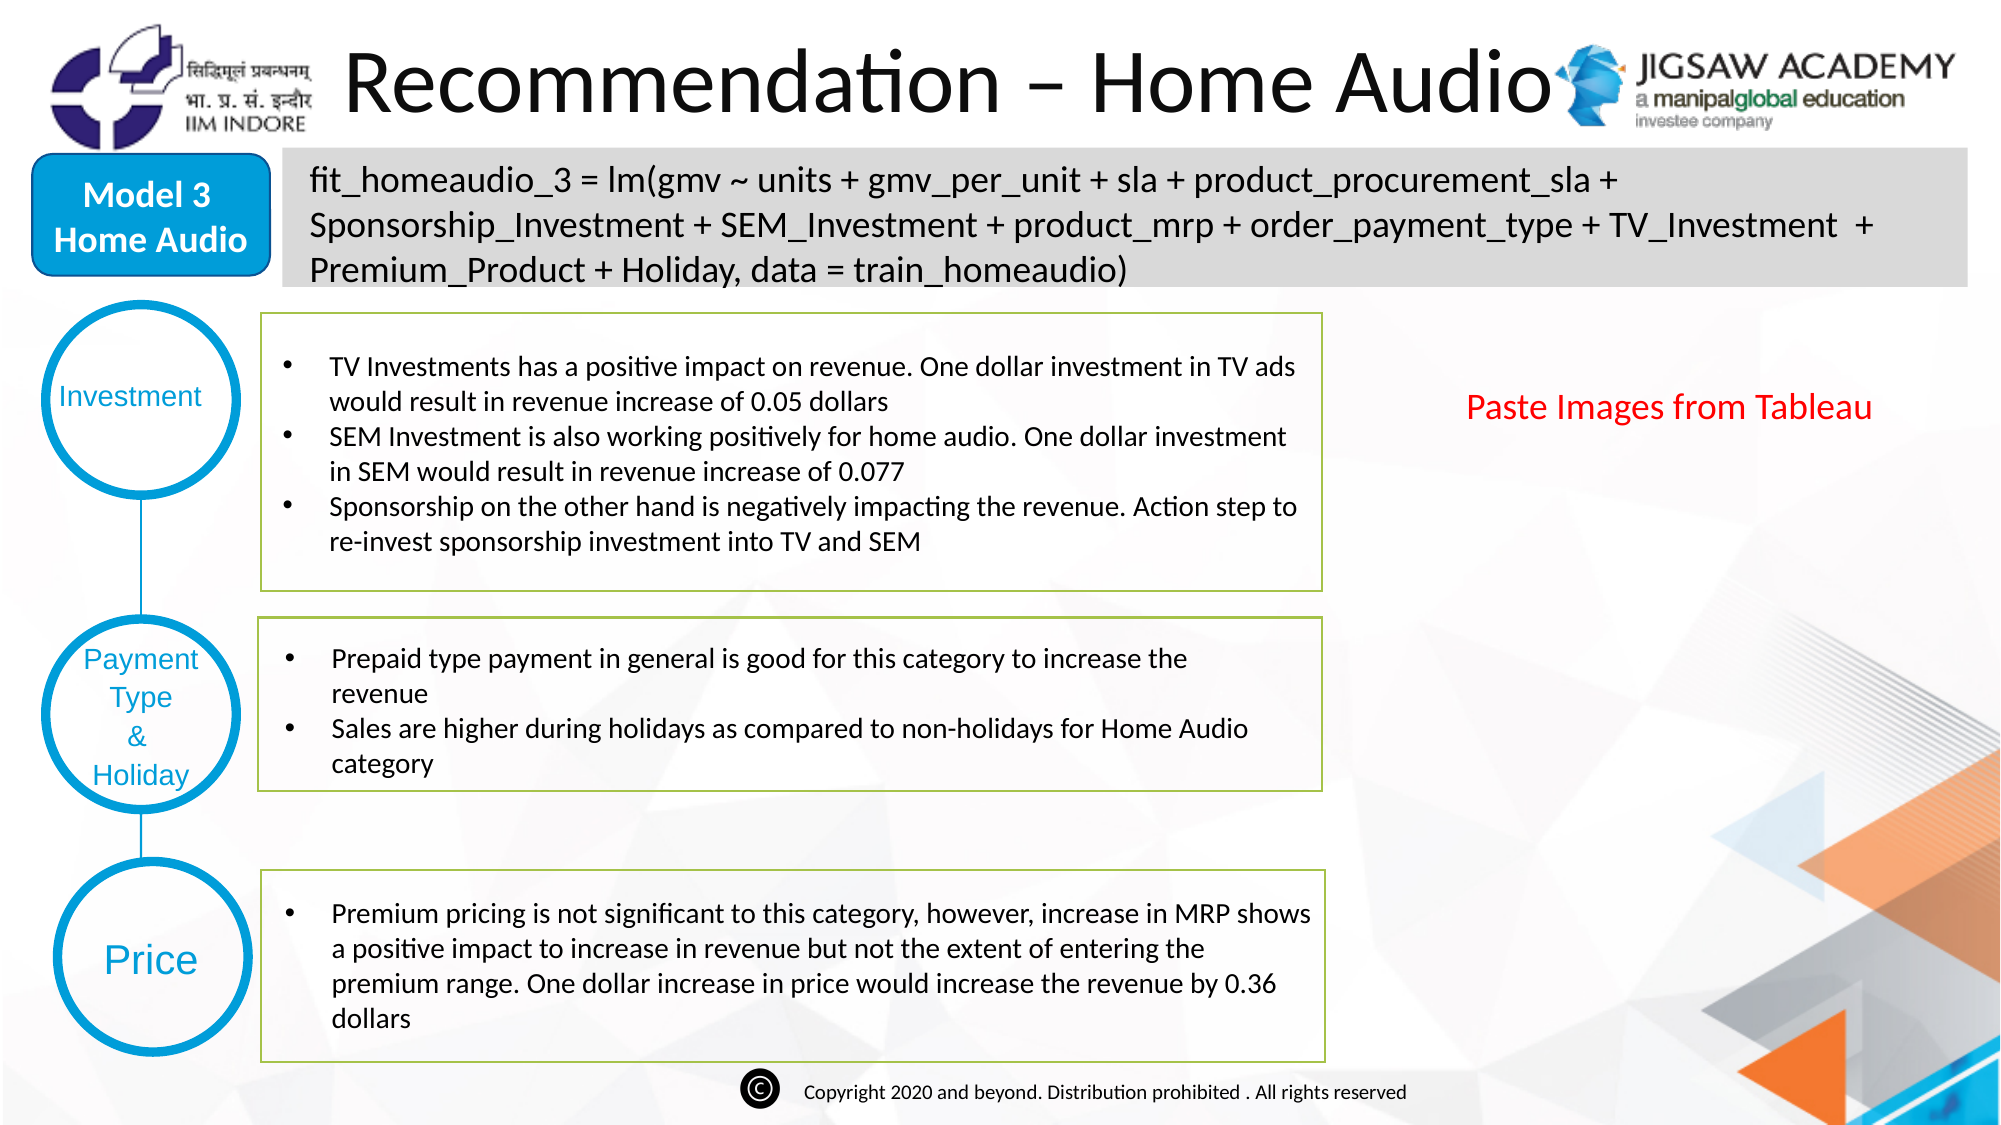

# Recommendation – Home Audio
fit_homeaudio_3 = lm(gmv ~ units + gmv_per_unit + sla + product_procurement_sla + Sponsorship_Investment + SEM_Investment + product_mrp + order_payment_type + TV_Investment  + Premium_Product + Holiday, data = train_homeaudio)

Model 3  Home Audio

TV Investments has a positive impact on revenue. One dollar investment in TV ads would result in revenue increase of 0.05 dollars
SEM Investment is also working positively for home audio. One dollar investment in SEM would result in revenue increase of 0.077
Sponsorship on the other hand is negatively impacting the revenue. Action step to re-invest sponsorship investment into TV and SEM
Investment
Paste Images from Tableau

Prepaid type payment in general is good for this category to increase the revenue
Sales are higher during holidays as compared to non-holidays for Home Audio category
Payment Type
&
Holiday

Premium pricing is not significant to this category, however, increase in MRP shows a positive impact to increase in revenue but not the extent of entering the premium range. One dollar increase in price would increase the revenue by 0.36 dollars
Price